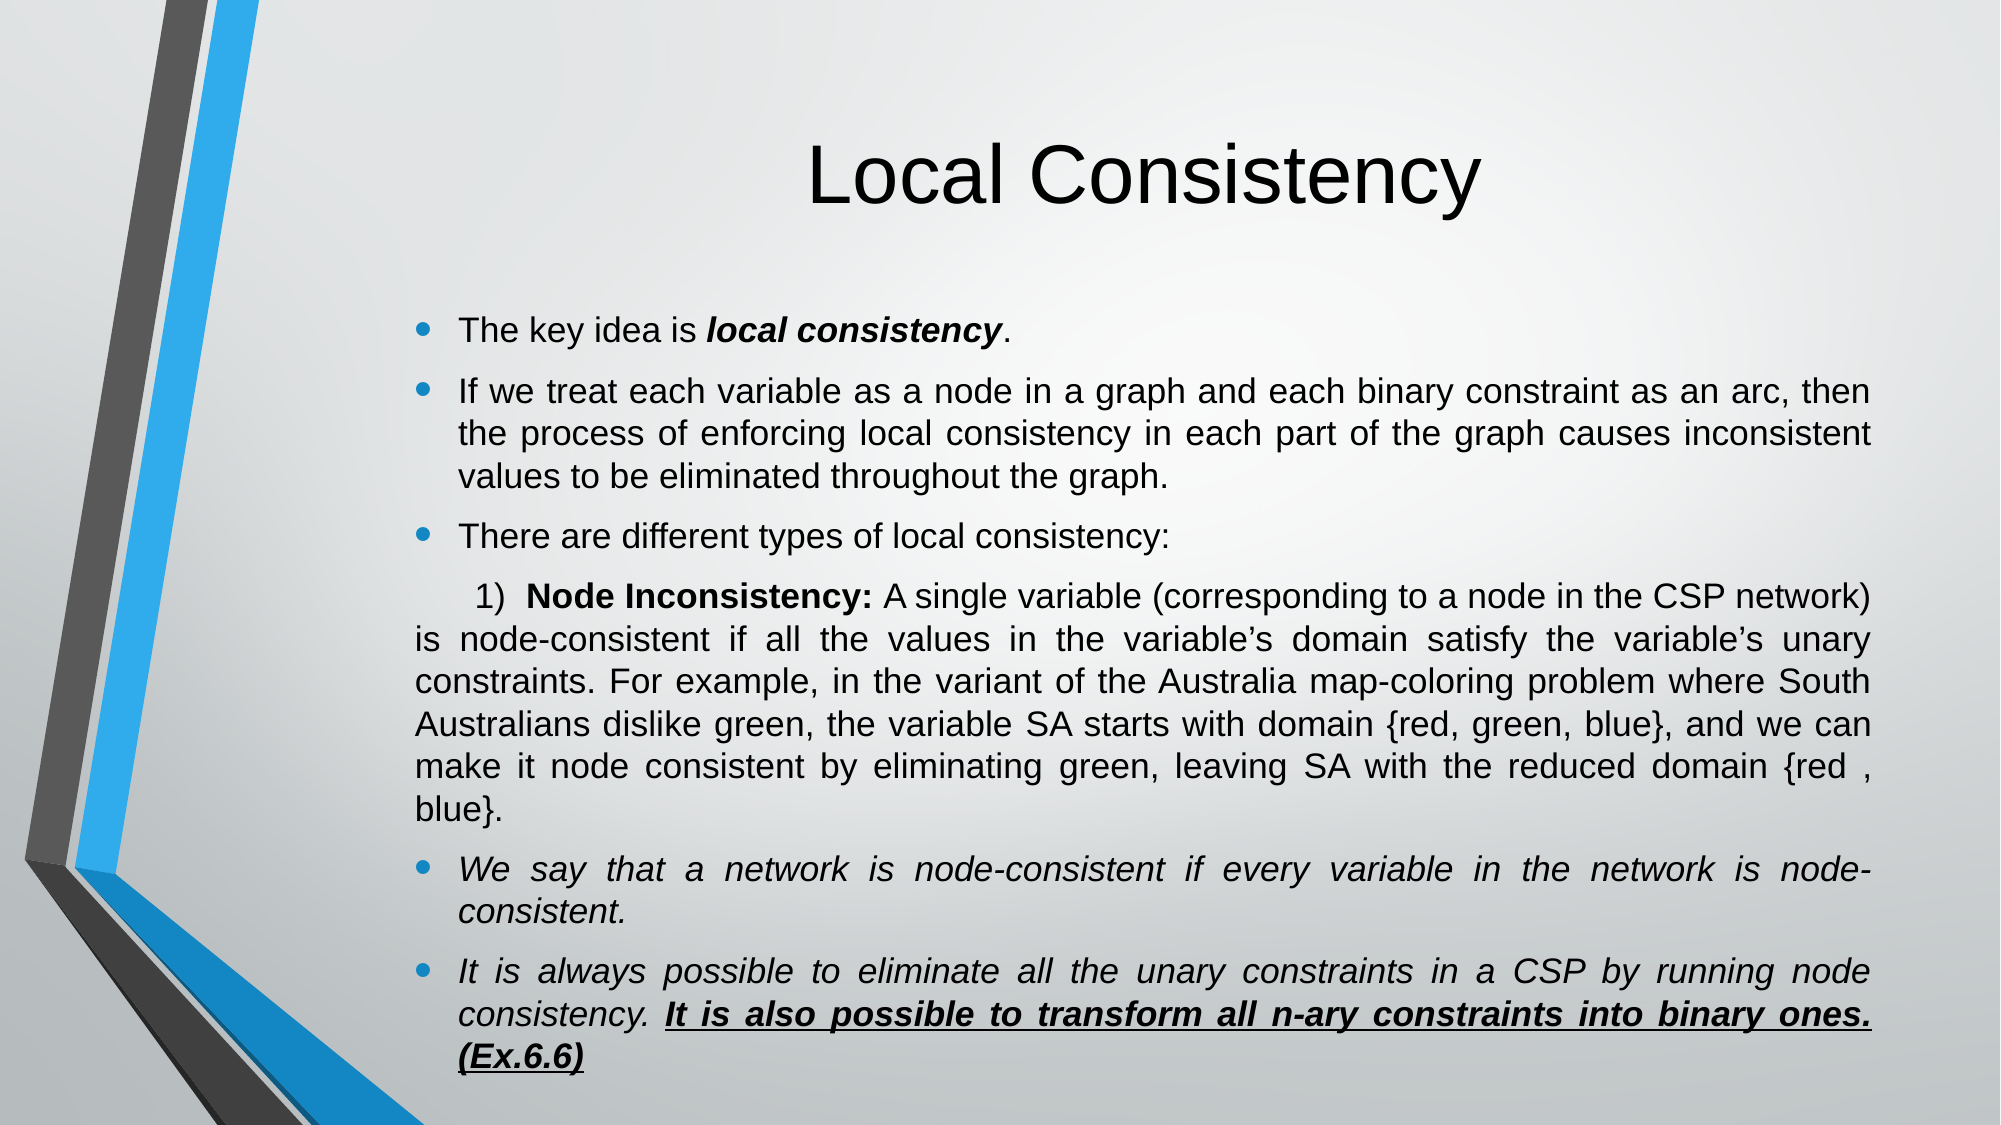

# Local Consistency
The key idea is local consistency.
If we treat each variable as a node in a graph and each binary constraint as an arc, then the process of enforcing local consistency in each part of the graph causes inconsistent values to be eliminated throughout the graph.
There are different types of local consistency:
      1)  Node Inconsistency: A single variable (corresponding to a node in the CSP network) is node-consistent if all the values in the variable’s domain satisfy the variable’s unary constraints. For example, in the variant of the Australia map-coloring problem where South Australians dislike green, the variable SA starts with domain {red, green, blue}, and we can make it node consistent by eliminating green, leaving SA with the reduced domain {red , blue}.
We say that a network is node-consistent if every variable in the network is node-consistent.
It is always possible to eliminate all the unary constraints in a CSP by running node consistency. It is also possible to transform all n-ary constraints into binary ones. (Ex.6.6)